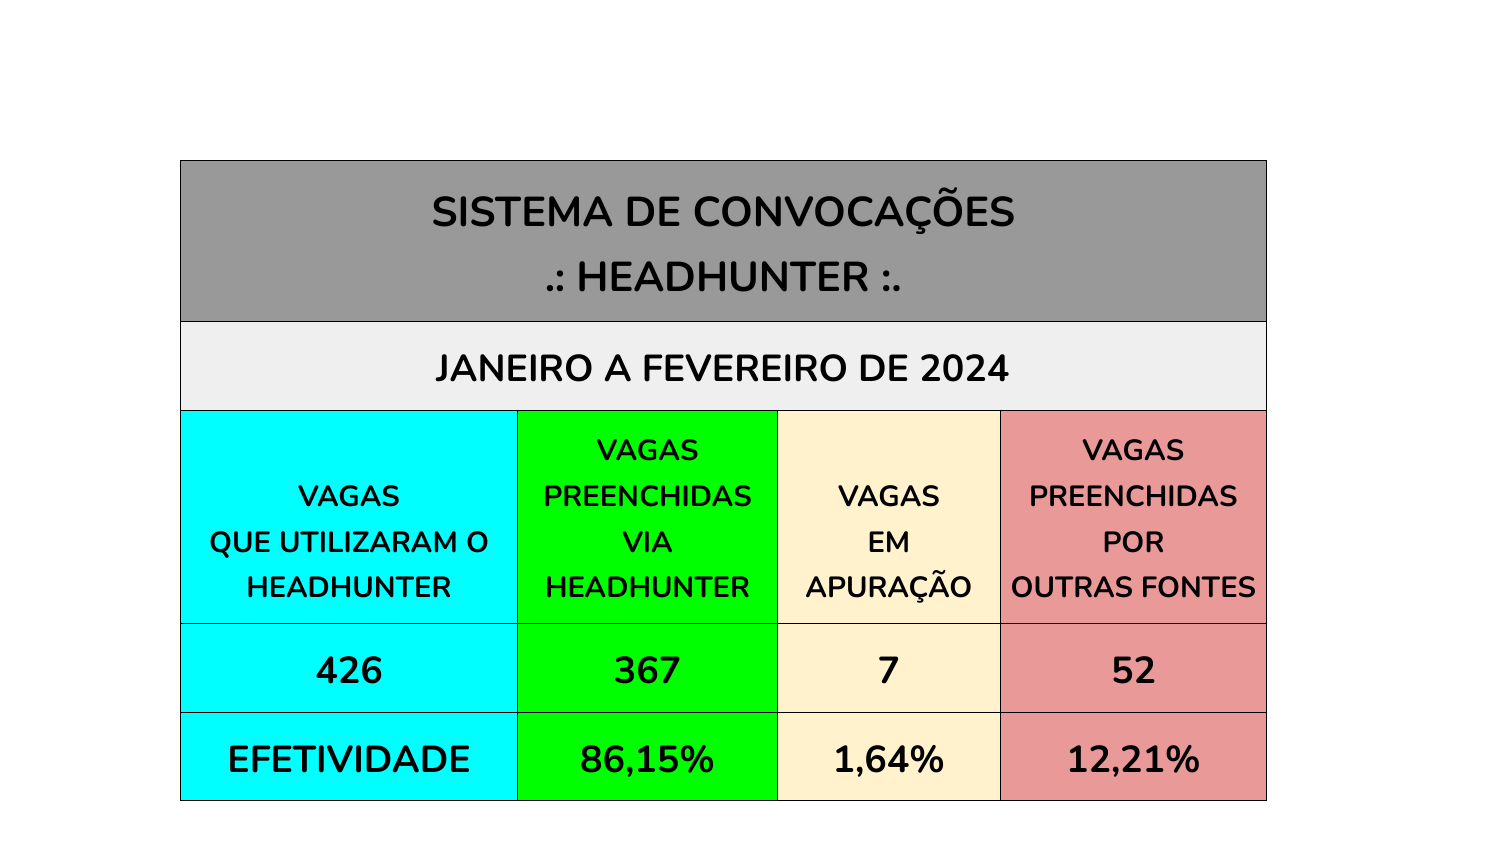

| SISTEMA DE CONVOCAÇÕES .: HEADHUNTER :. |  |  |  |
| --- | --- | --- | --- |
| JANEIRO A FEVEREIRO DE 2024 |  |  |  |
| VAGAS QUE UTILIZARAM O HEADHUNTER | VAGAS PREENCHIDAS VIA HEADHUNTER | VAGAS EM APURAÇÃO | VAGAS PREENCHIDAS POR OUTRAS FONTES |
| 426 | 367 | 7 | 52 |
| EFETIVIDADE | 86,15% | 1,64% | 12,21% |